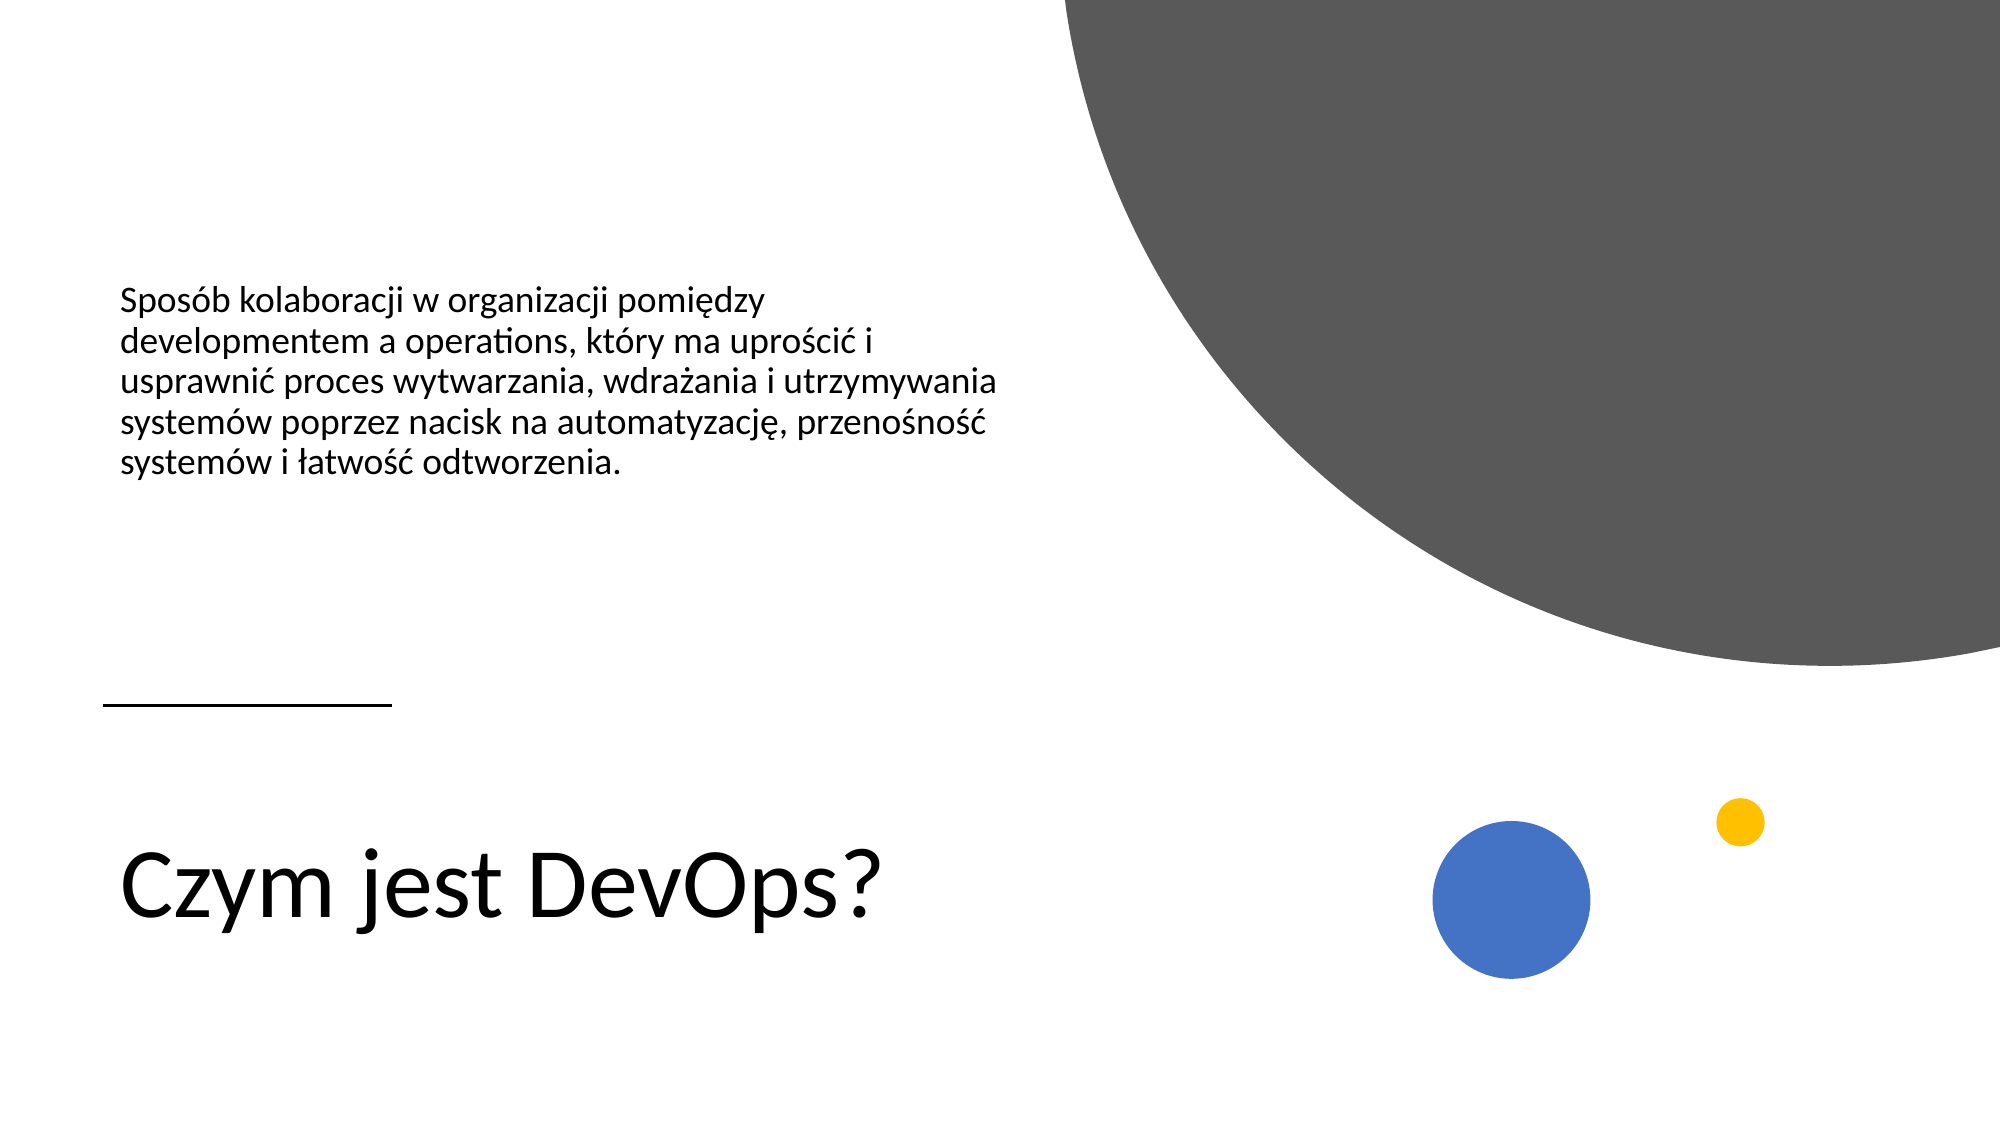

Sposób kolaboracji w organizacji pomiędzy developmentem a operations, który ma uprościć i usprawnić proces wytwarzania, wdrażania i utrzymywania systemów poprzez nacisk na automatyzację, przenośność systemów i łatwość odtworzenia.
# Czym jest DevOps?